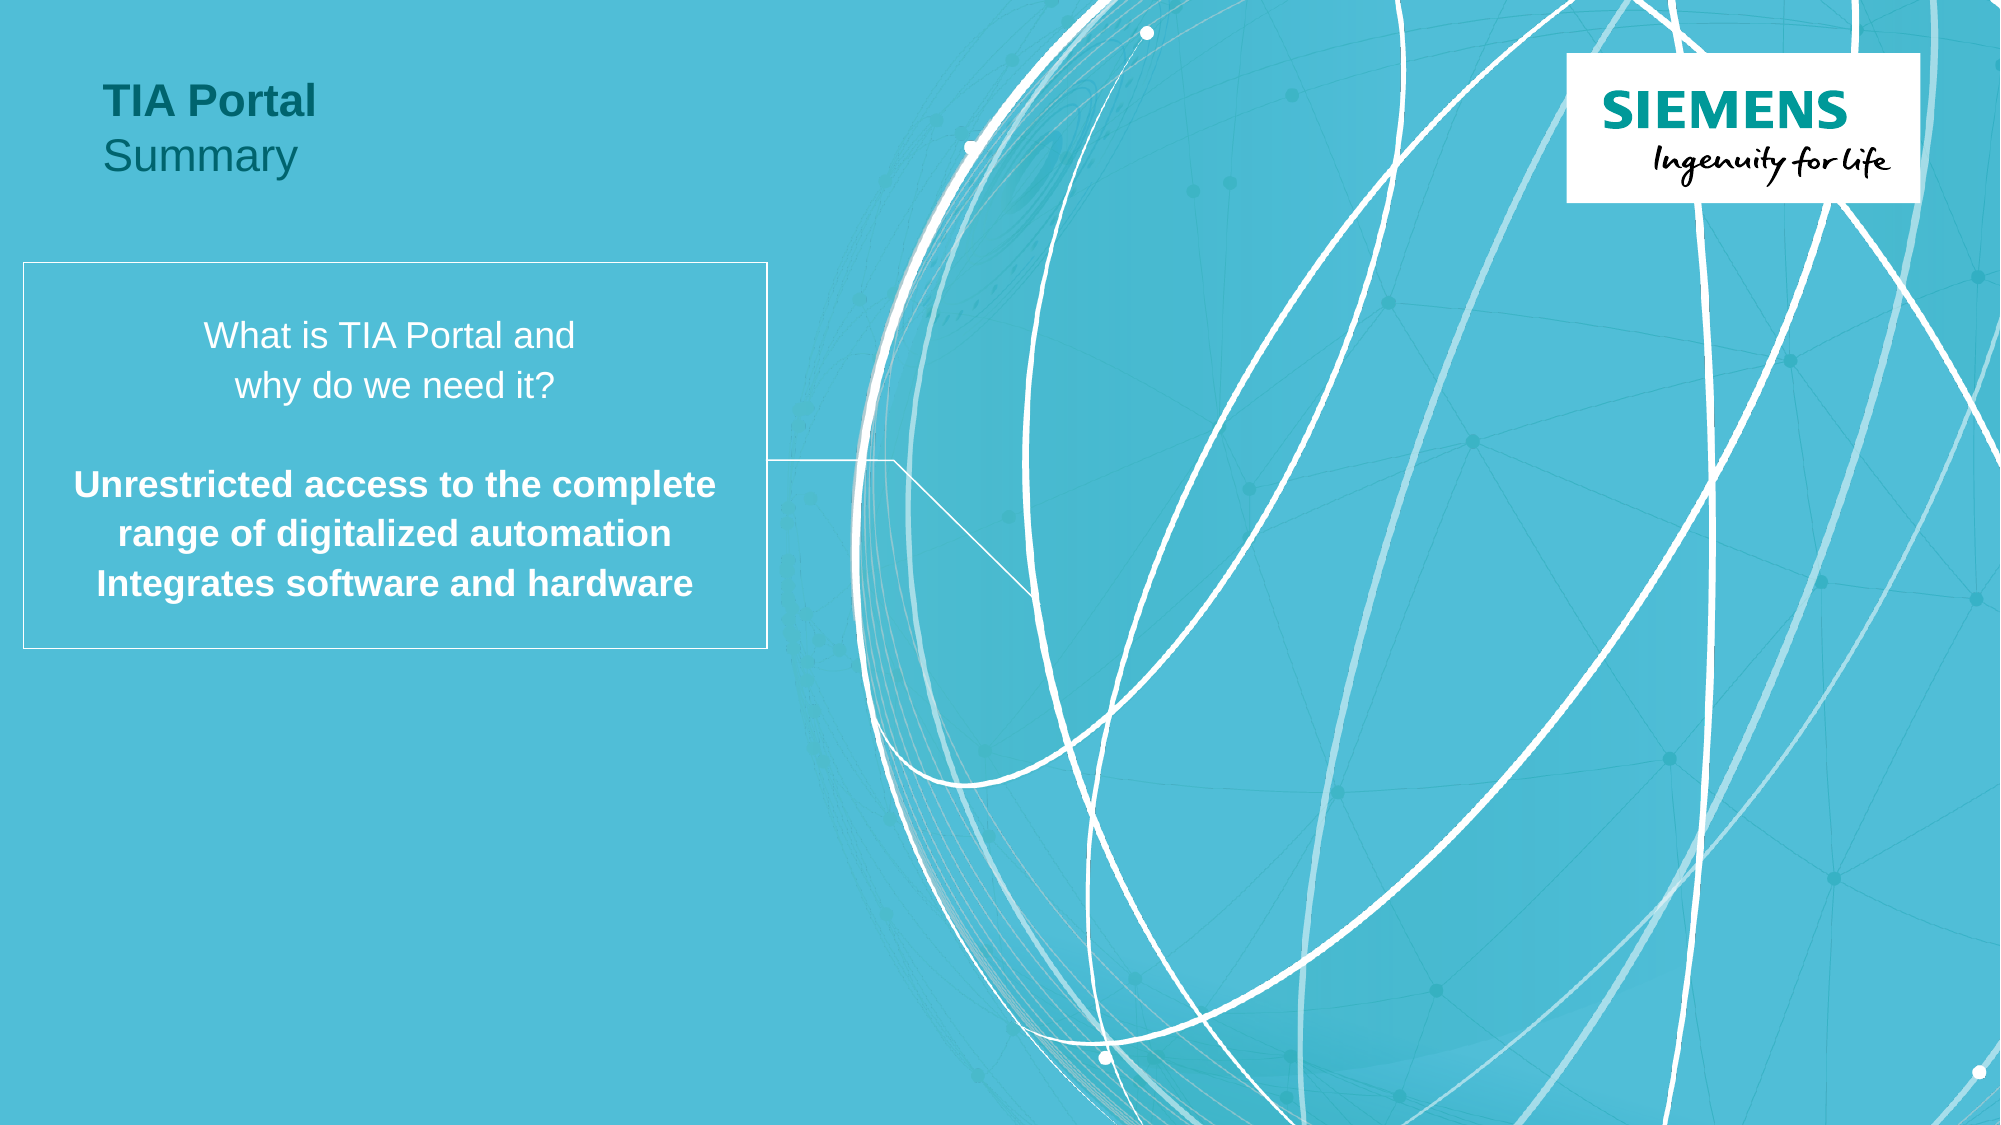

# TIA Portal Summary
What is TIA Portal and
why do we need it?

Unrestricted access to the complete range of digitalized automation
Integrates software and hardware